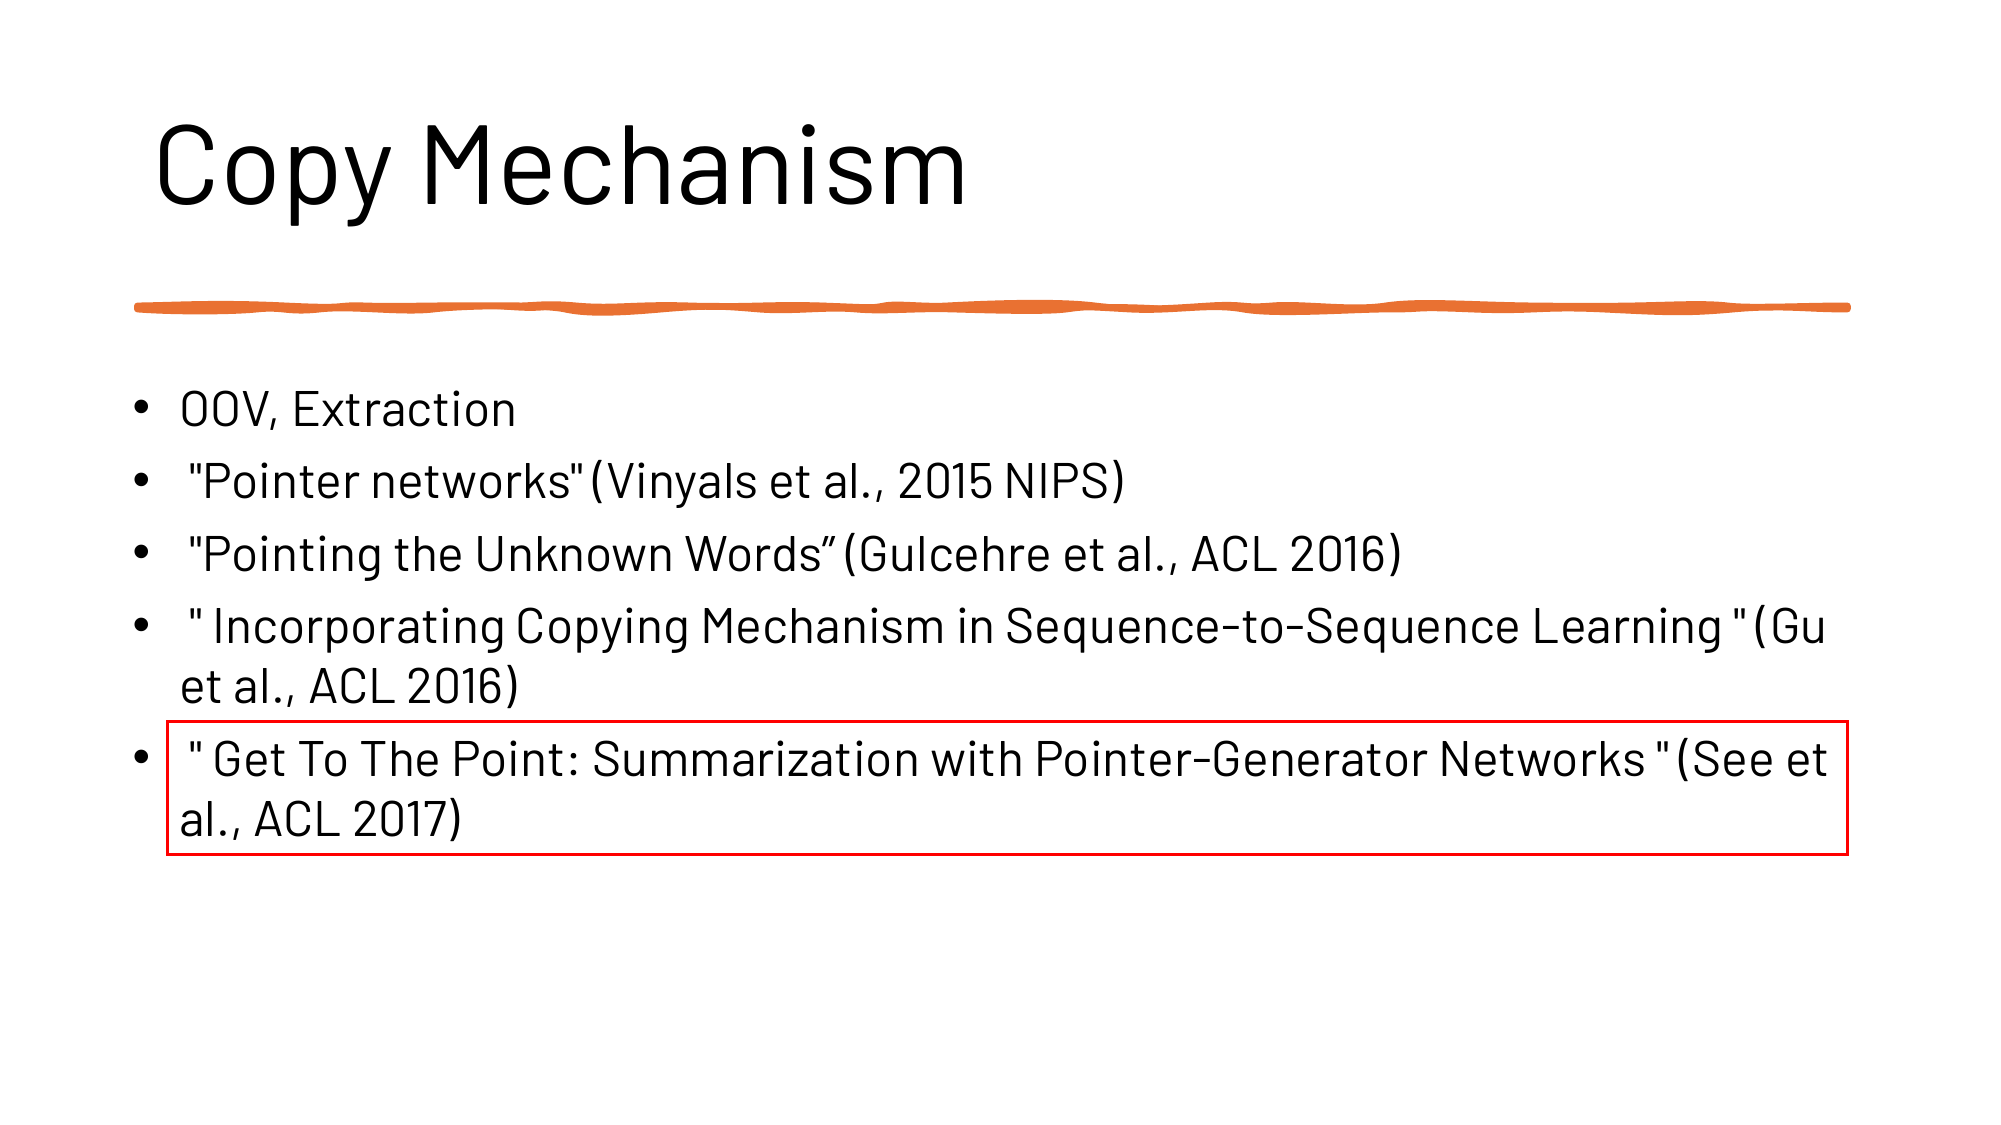

# Copy Mechanism

OOV, Extraction
 "Pointer networks" (Vinyals et al., 2015 NIPS)
 "Pointing the Unknown Words” (Gulcehre et al., ACL 2016)
 " Incorporating Copying Mechanism in Sequence-to-Sequence Learning " (Gu et al., ACL 2016)
 " Get To The Point: Summarization with Pointer-Generator Networks " (See et al., ACL 2017)